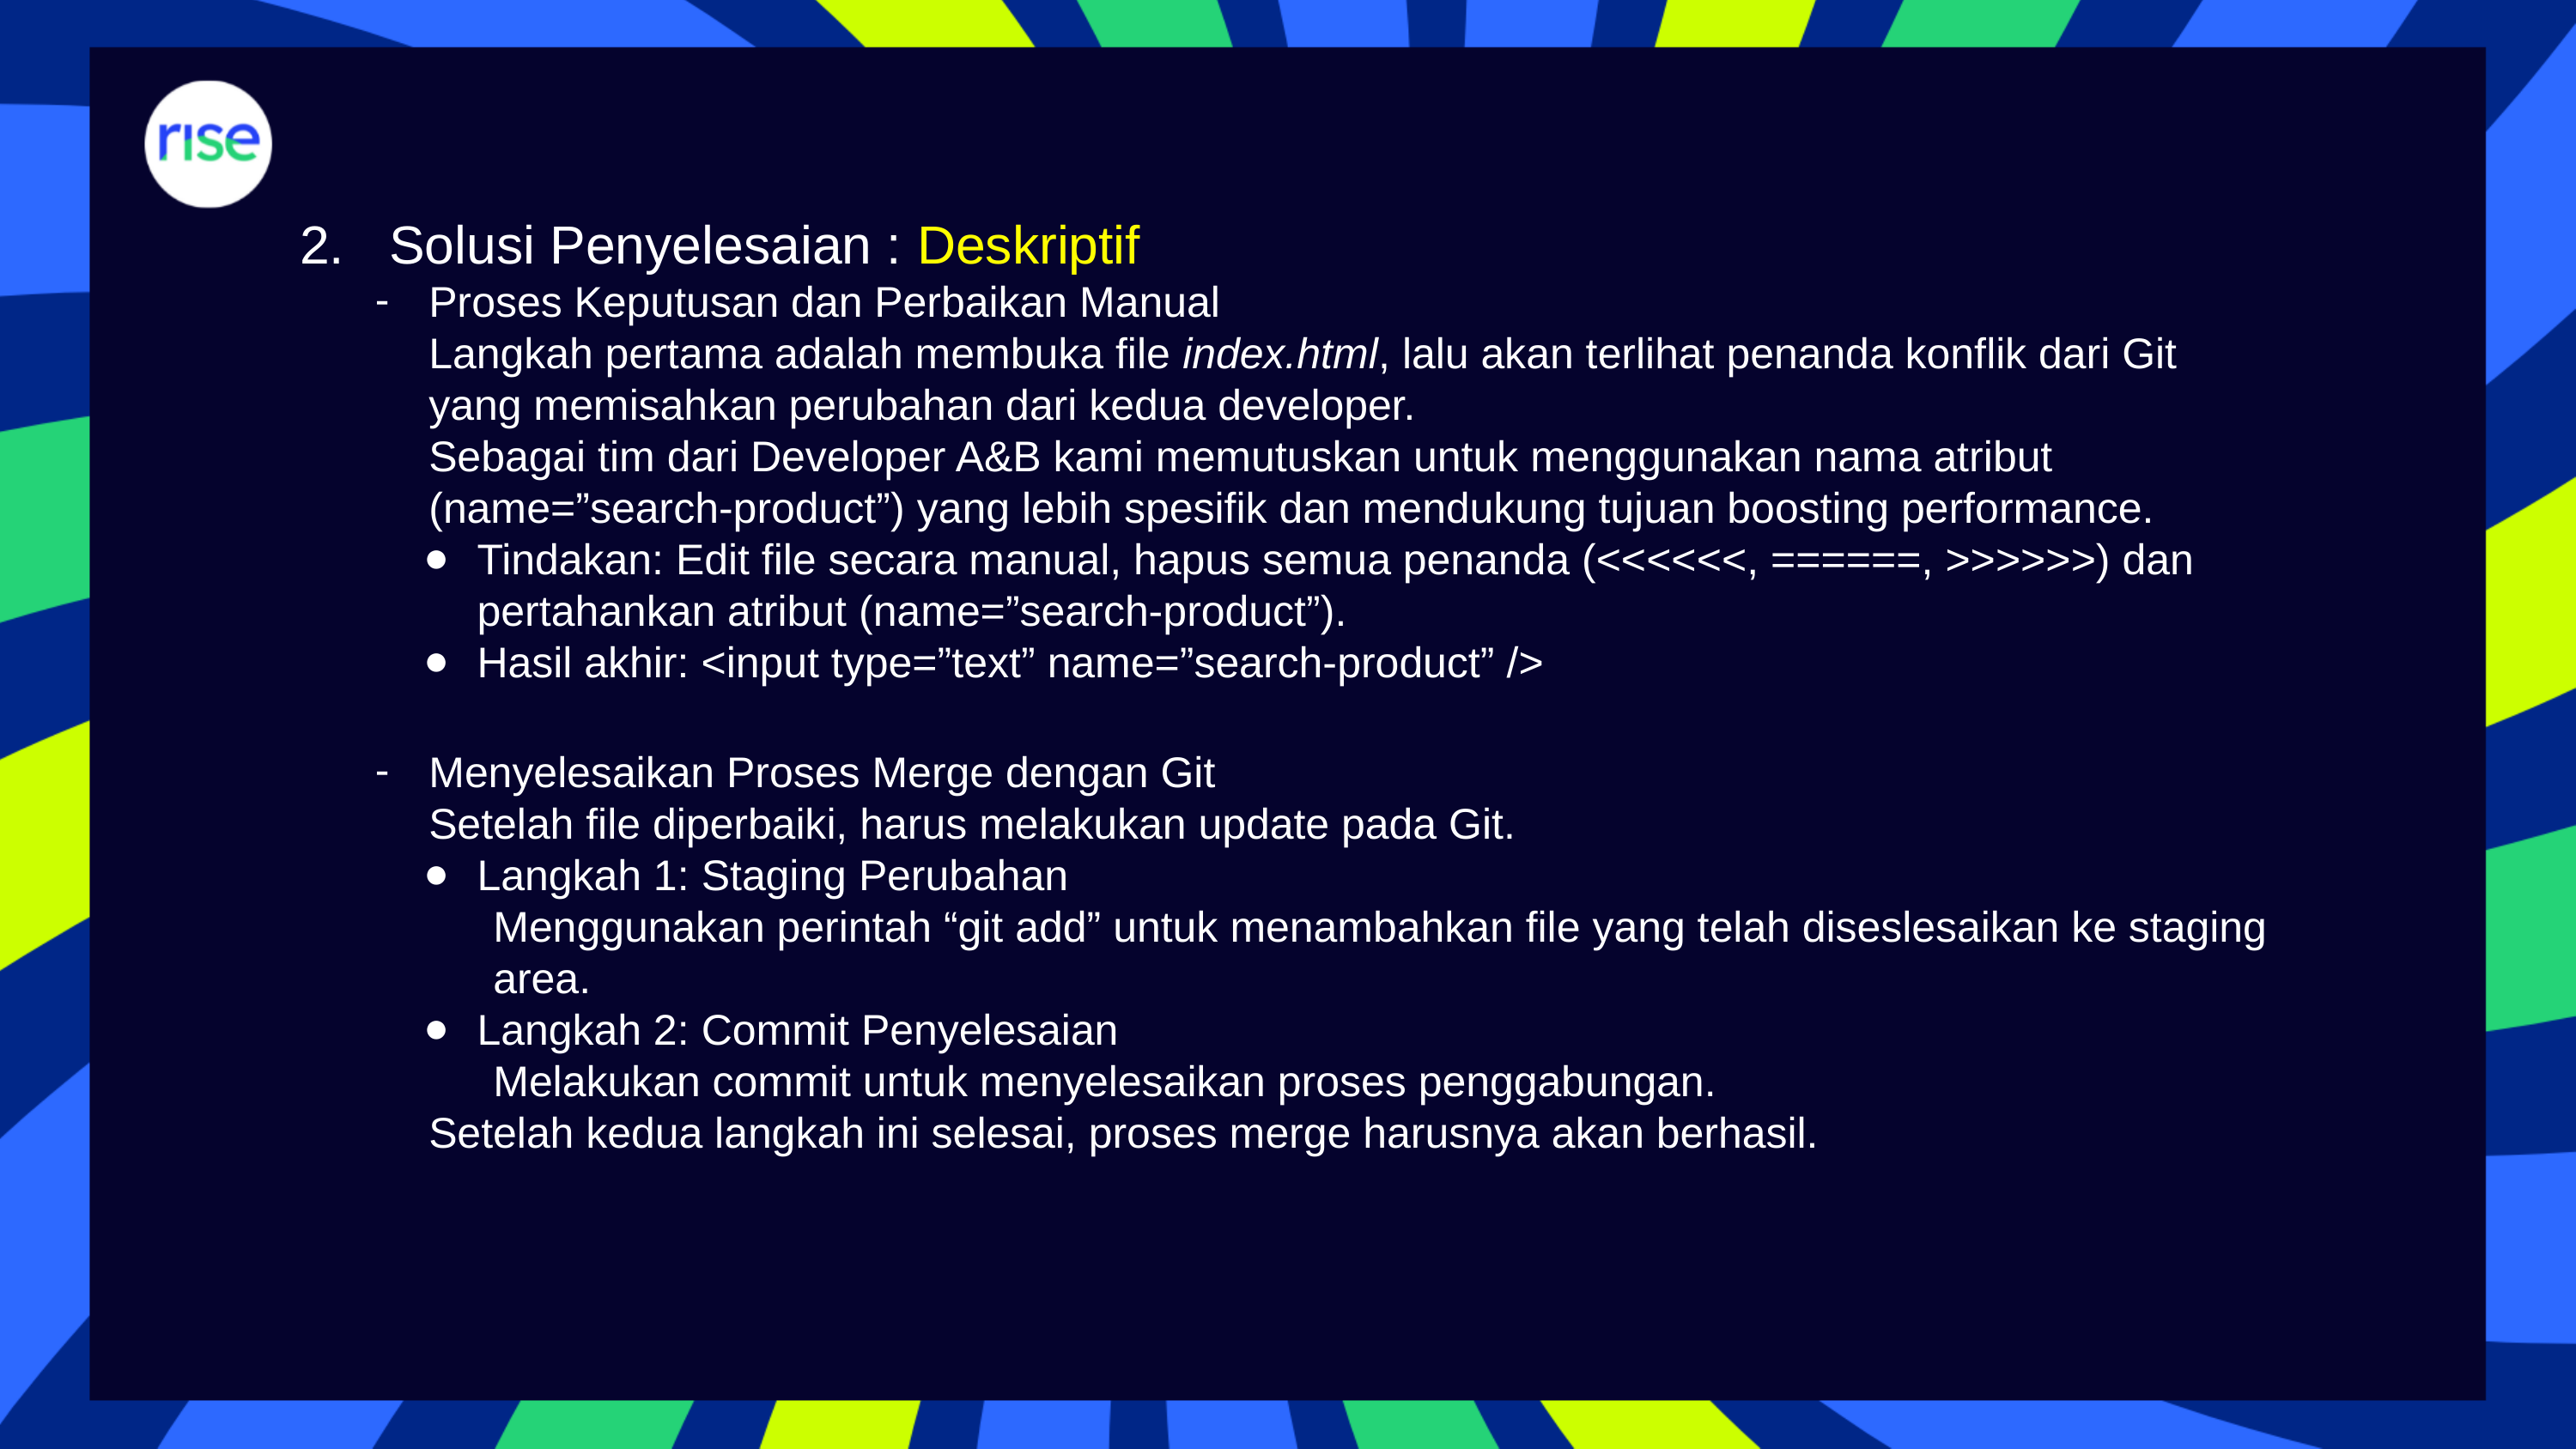

2.   Solusi Penyelesaian : Deskriptif
Proses Keputusan dan Perbaikan Manual
Langkah pertama adalah membuka file index.html, lalu akan terlihat penanda konflik dari Git yang memisahkan perubahan dari kedua developer.
Sebagai tim dari Developer A&B kami memutuskan untuk menggunakan nama atribut (name=”search-product”) yang lebih spesifik dan mendukung tujuan boosting performance.
Tindakan: Edit file secara manual, hapus semua penanda (<<<<<<, ======, >>>>>>) dan pertahankan atribut (name=”search-product”).
Hasil akhir: <input type=”text” name=”search-product” />

Menyelesaikan Proses Merge dengan Git
Setelah file diperbaiki, harus melakukan update pada Git.
Langkah 1: Staging Perubahan
Menggunakan perintah “git add” untuk menambahkan file yang telah diseslesaikan ke staging area.
Langkah 2: Commit Penyelesaian
Melakukan commit untuk menyelesaikan proses penggabungan.
Setelah kedua langkah ini selesai, proses merge harusnya akan berhasil.